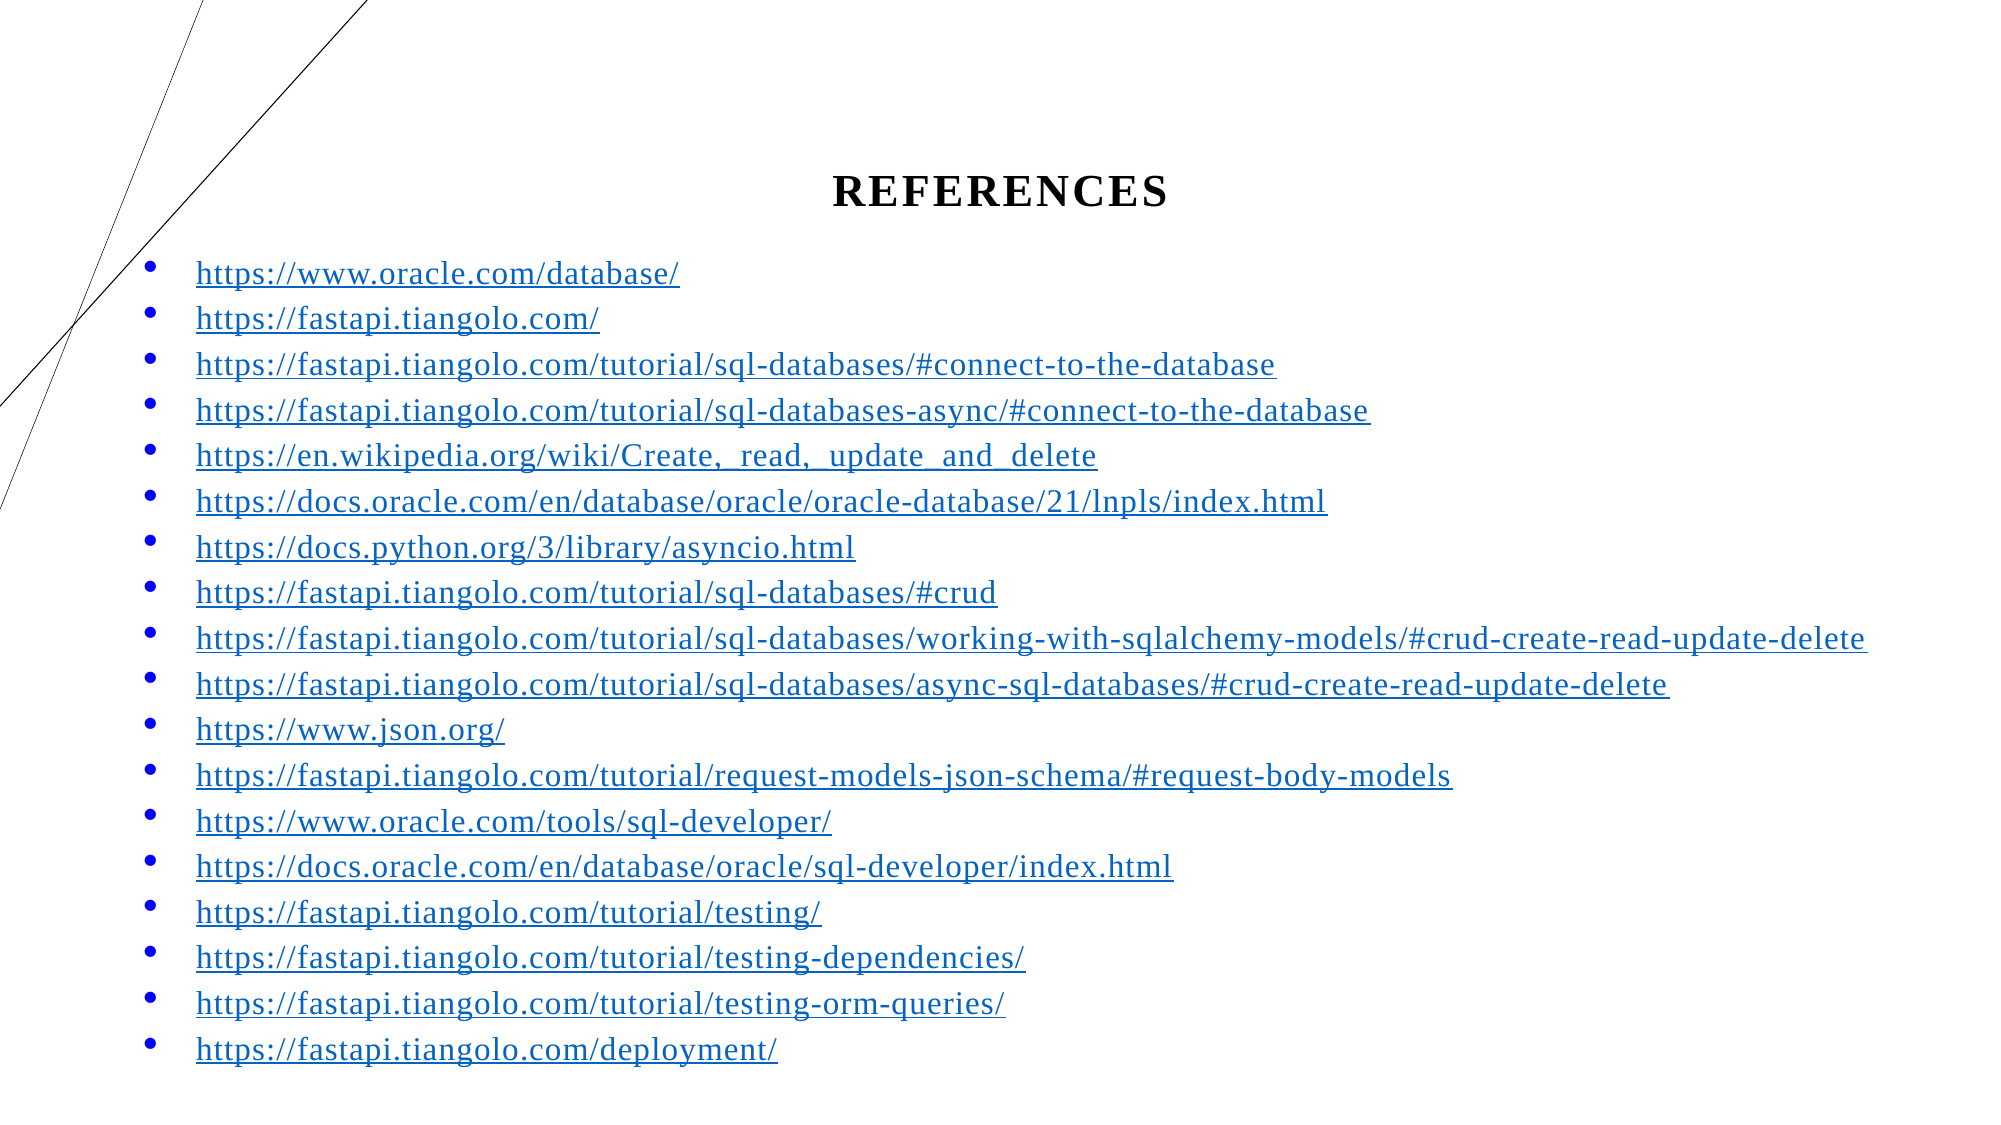

# references
https://www.oracle.com/database/
https://fastapi.tiangolo.com/
https://fastapi.tiangolo.com/tutorial/sql-databases/#connect-to-the-database
https://fastapi.tiangolo.com/tutorial/sql-databases-async/#connect-to-the-database
https://en.wikipedia.org/wiki/Create,_read,_update_and_delete
https://docs.oracle.com/en/database/oracle/oracle-database/21/lnpls/index.html
https://docs.python.org/3/library/asyncio.html
https://fastapi.tiangolo.com/tutorial/sql-databases/#crud
https://fastapi.tiangolo.com/tutorial/sql-databases/working-with-sqlalchemy-models/#crud-create-read-update-delete
https://fastapi.tiangolo.com/tutorial/sql-databases/async-sql-databases/#crud-create-read-update-delete
https://www.json.org/
https://fastapi.tiangolo.com/tutorial/request-models-json-schema/#request-body-models
https://www.oracle.com/tools/sql-developer/
https://docs.oracle.com/en/database/oracle/sql-developer/index.html
https://fastapi.tiangolo.com/tutorial/testing/
https://fastapi.tiangolo.com/tutorial/testing-dependencies/
https://fastapi.tiangolo.com/tutorial/testing-orm-queries/
https://fastapi.tiangolo.com/deployment/